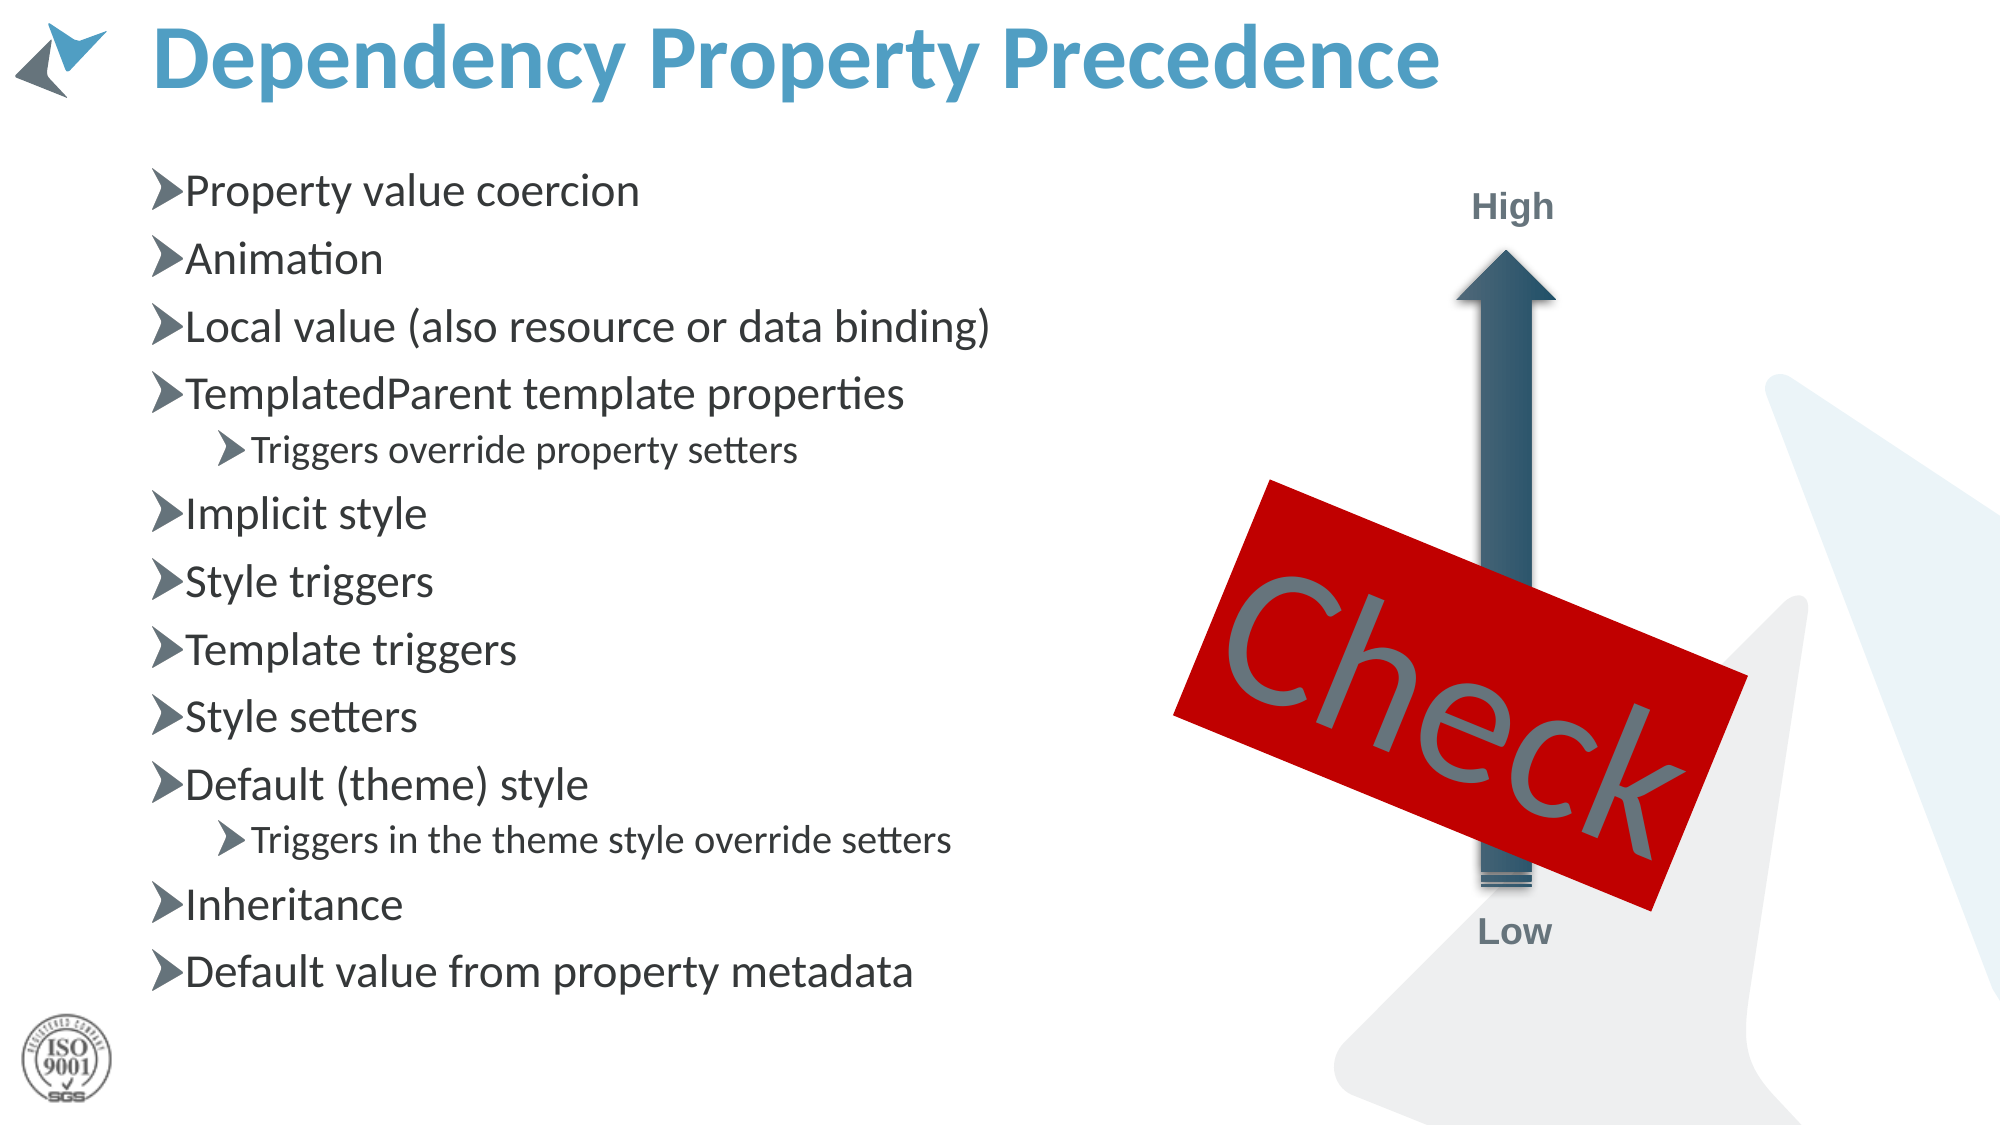

# Dependency Property Precedence
Property value coercion
Animation
Local value (also resource or data binding)
TemplatedParent template properties
Triggers override property setters
Implicit style
Style triggers
Template triggers
Style setters
Default (theme) style
Triggers in the theme style override setters
Inheritance
Default value from property metadata

High

Check
Low